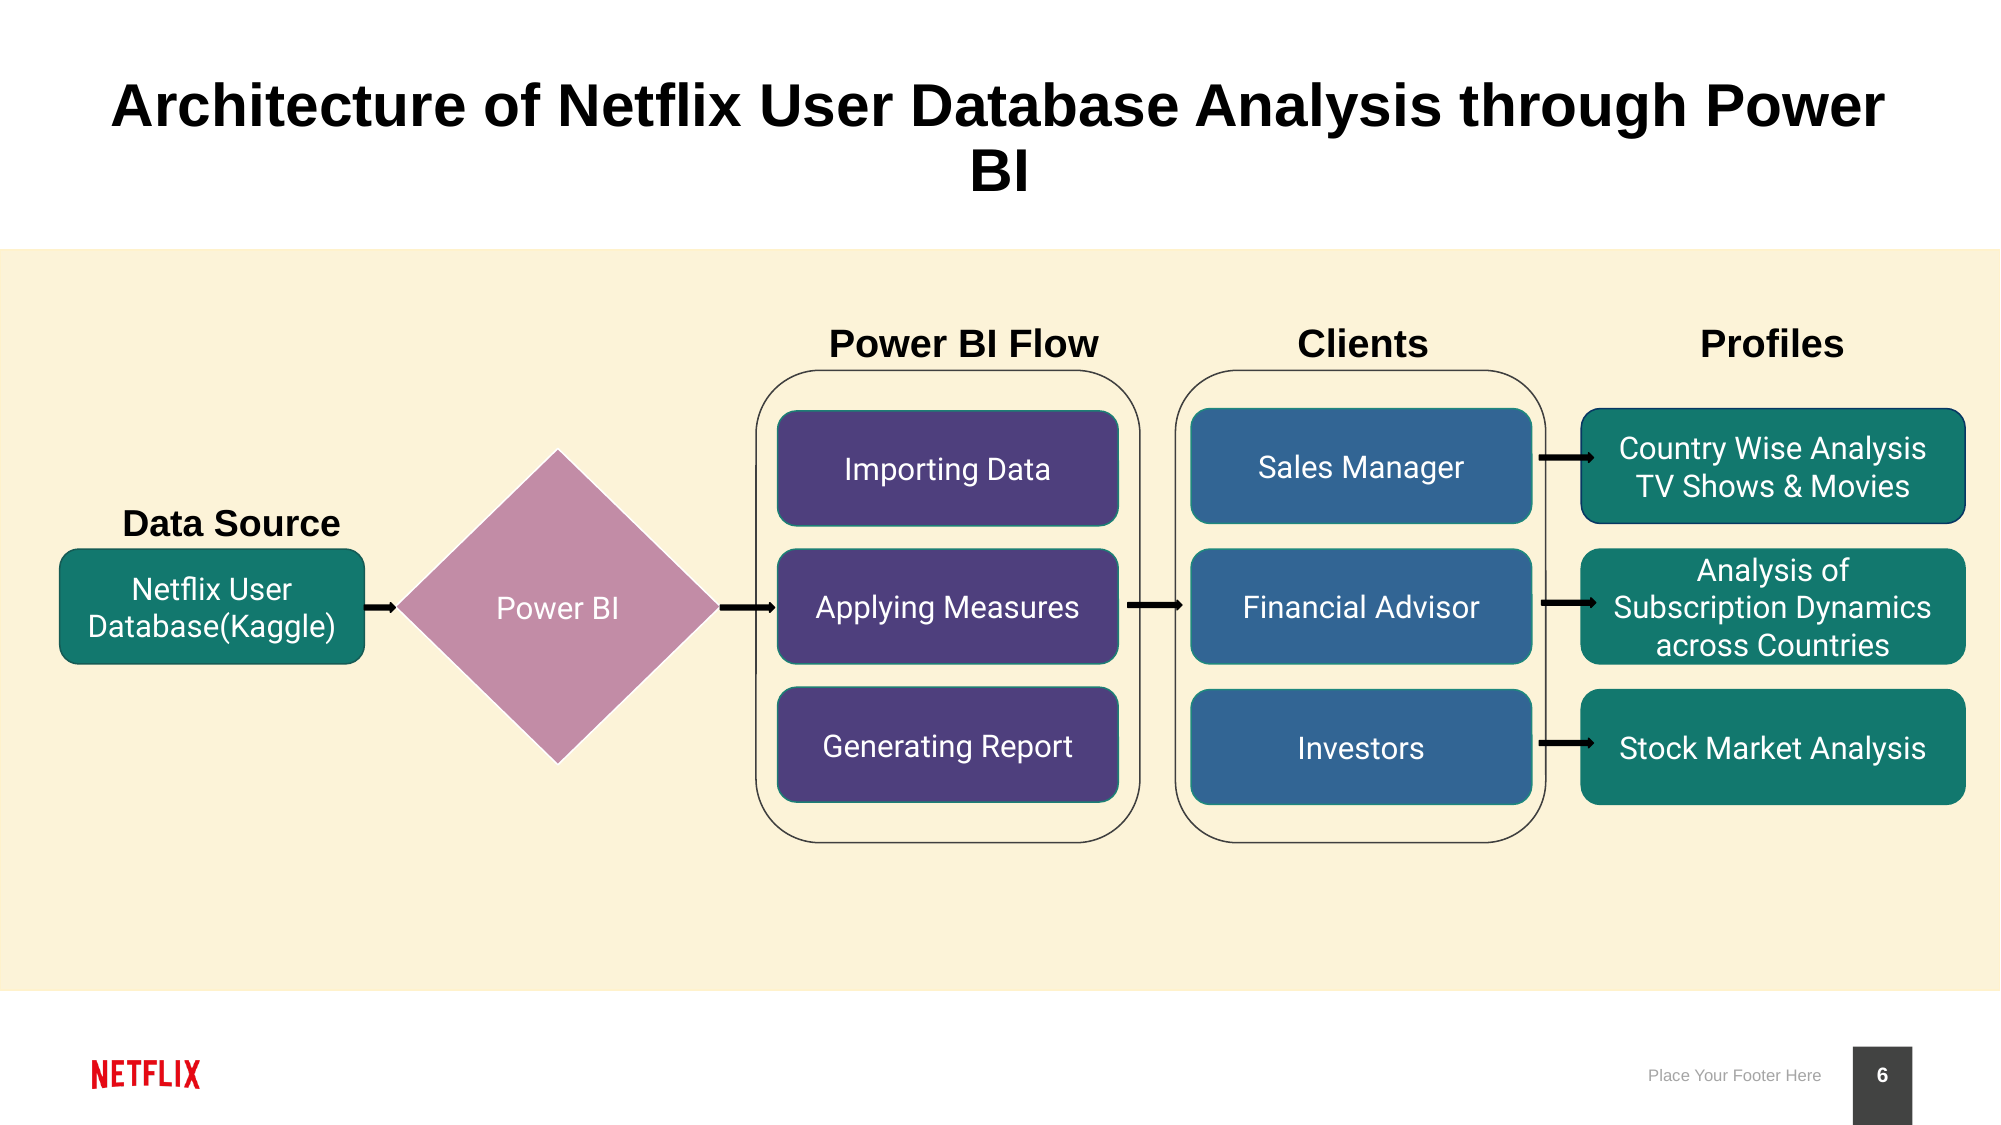

# Architecture of Netflix User Database Analysis through Power BI

Power BI Flow
Clients
Profiles
Lorem Ipsum
Lorem Ipsum
Sales Manager
Country Wise Analysis TV Shows & Movies
Importing Data
Power BI

Data Source
Analysis of Subscription Dynamics across Countries
Netflix User Database(Kaggle)
Power BI
Applying Measures
Financial Advisor

Generating Report
Investors
Stock Market Analysis